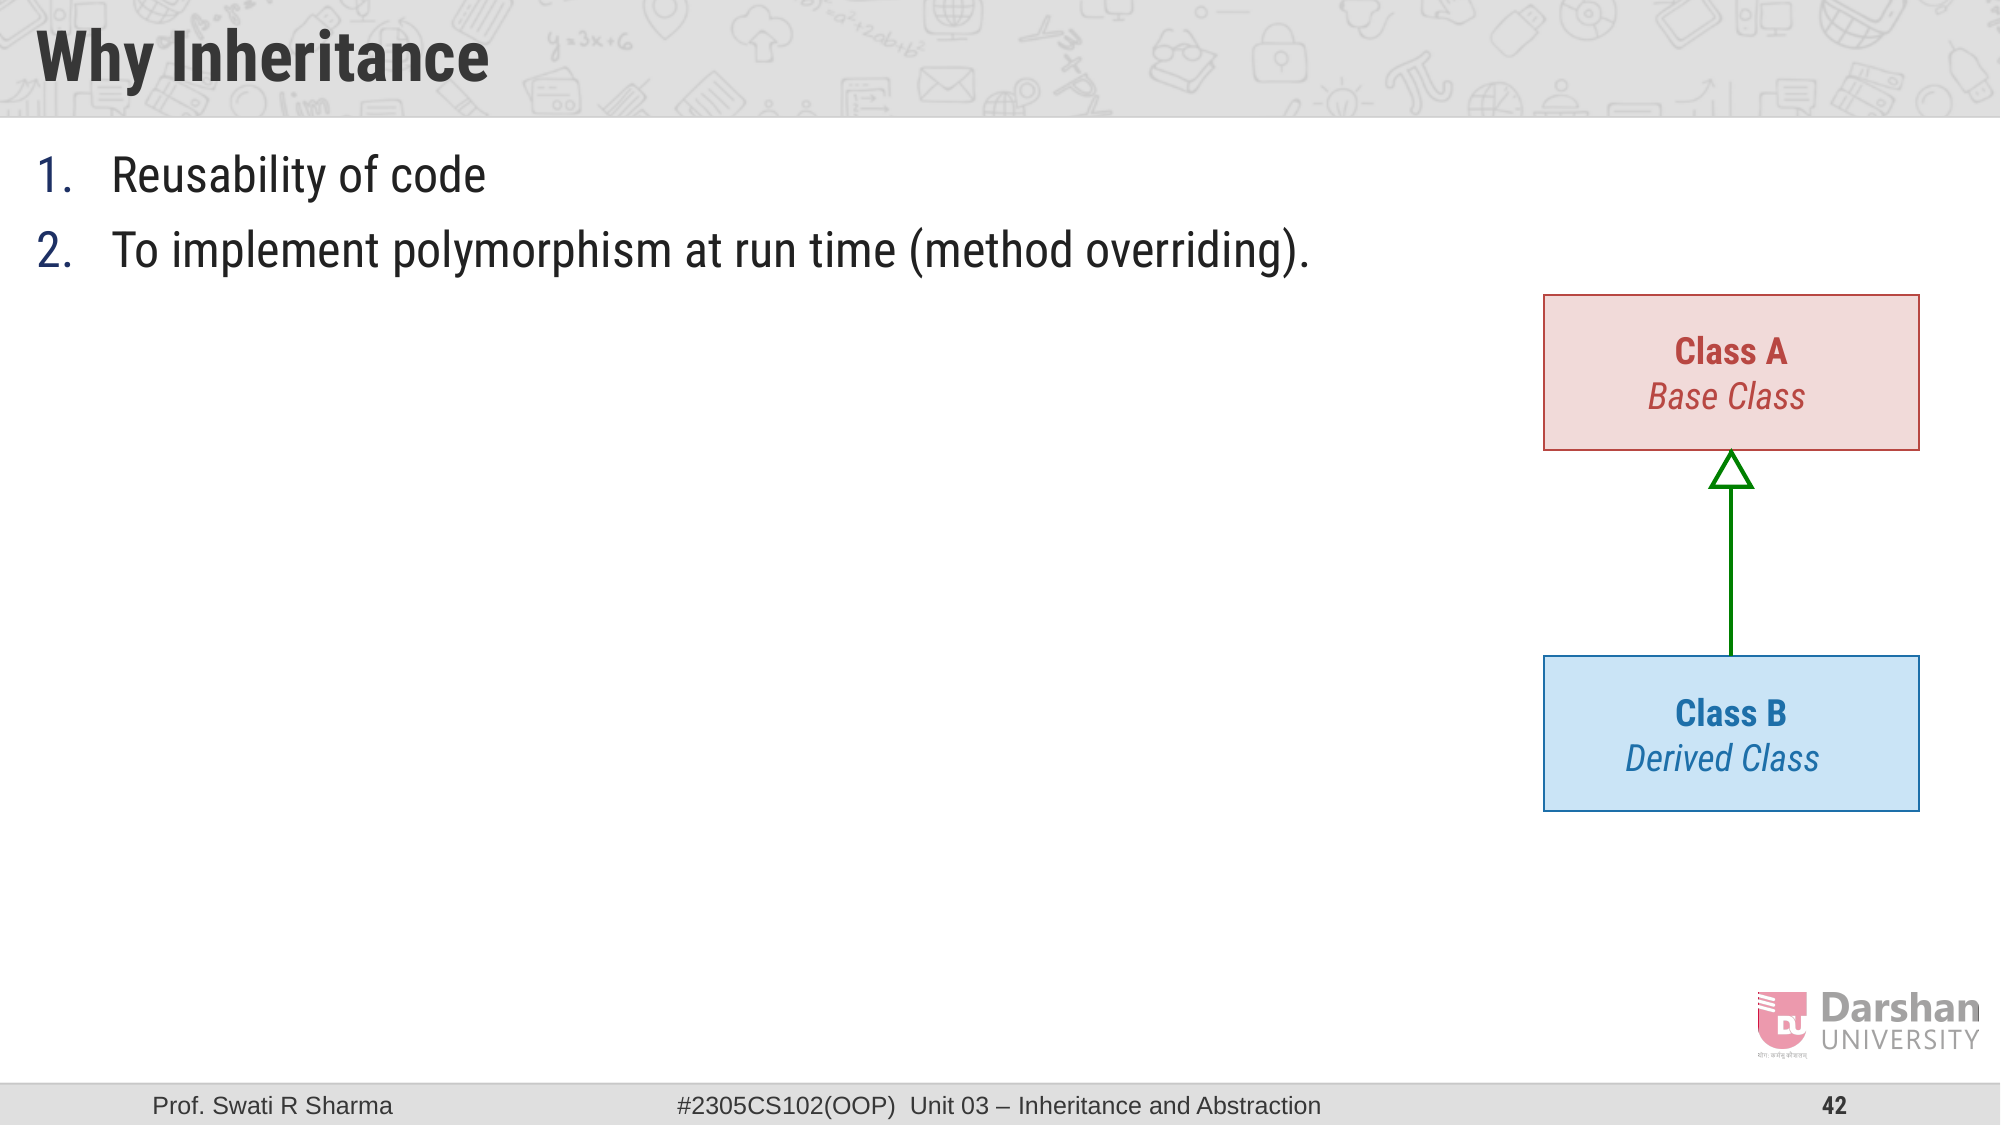

# Why Inheritance
Reusability of code
To implement polymorphism at run time (method overriding).
Class A
Base Class

Class B
Derived Class